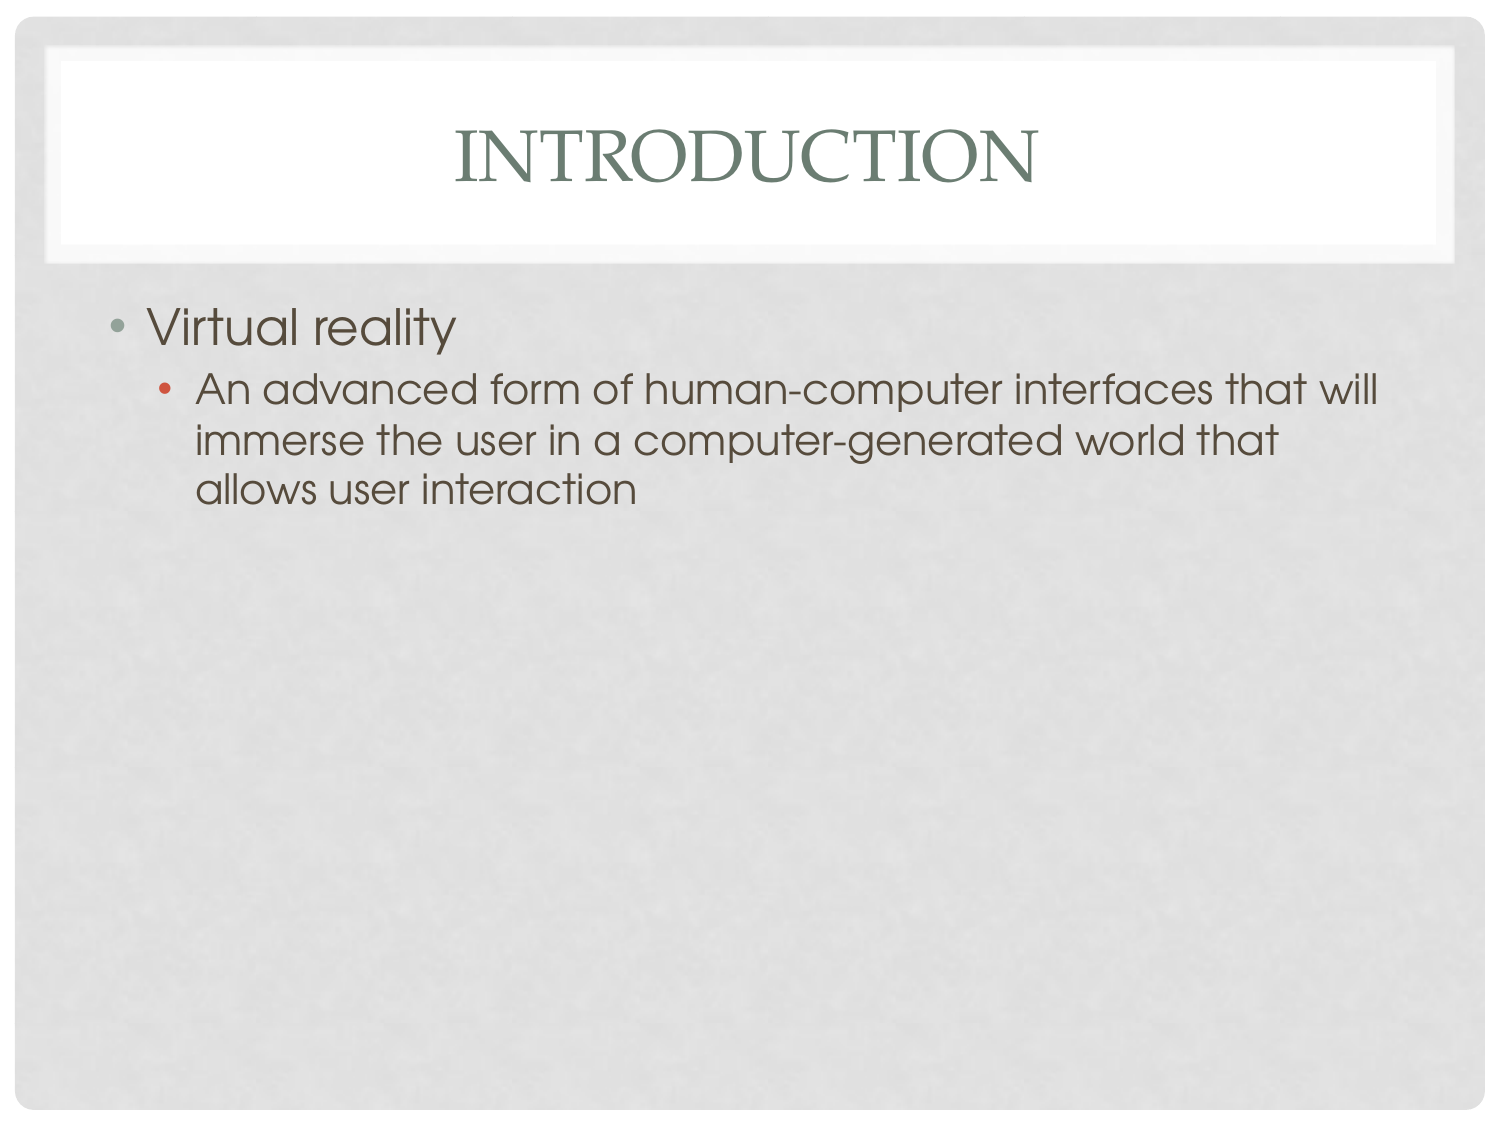

# Introduction
Virtual reality
An advanced form of human-computer interfaces that will immerse the user in a computer-generated world that allows user interaction